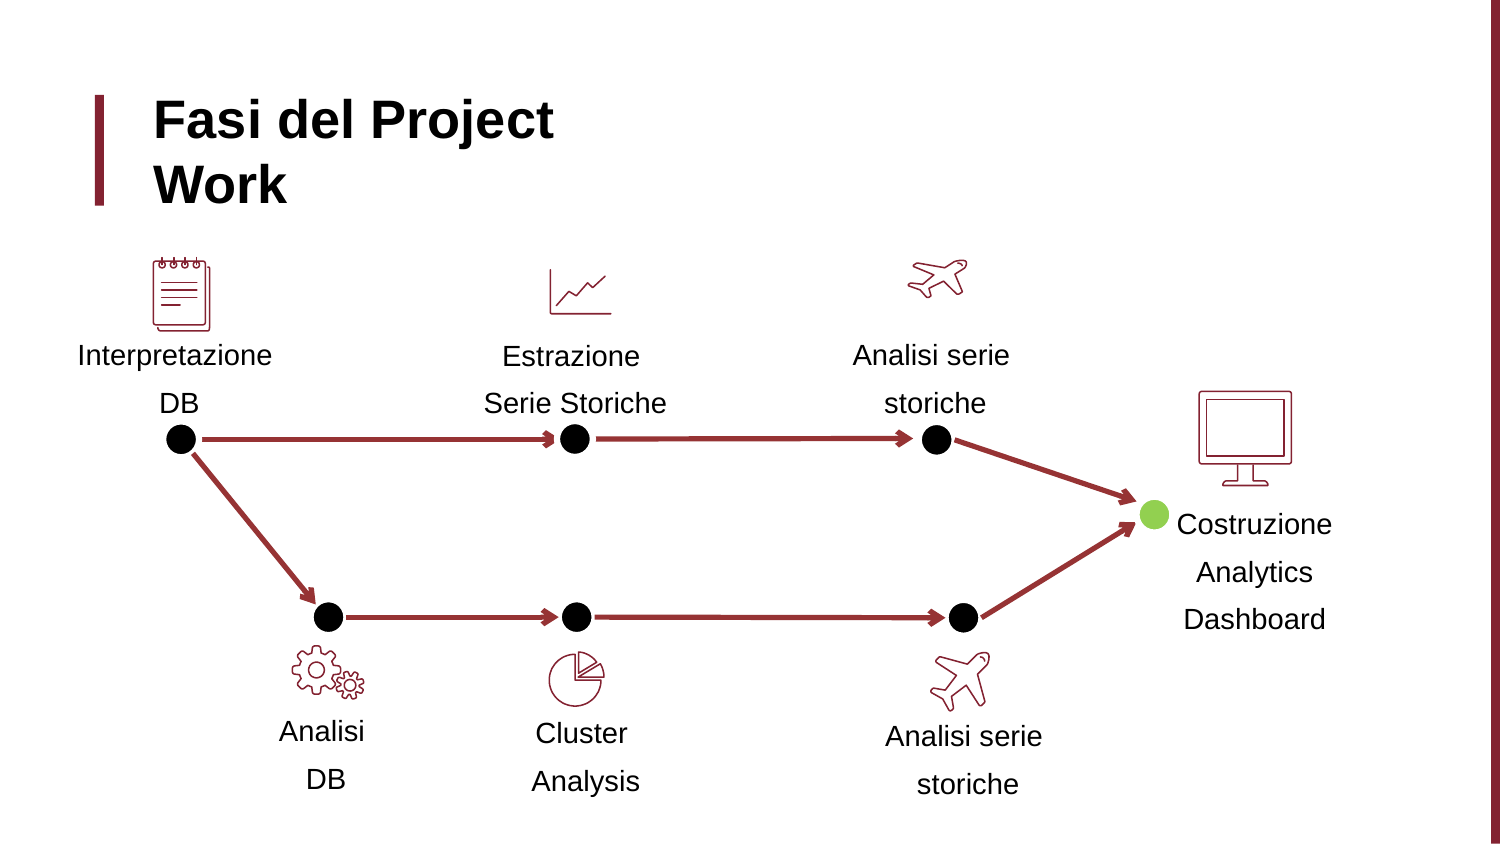

# Fasi del Project Work

Analisi serie
 storiche

Interpretazione
DB
Estrazione
Serie Storiche

Costruzione
 Analytics
Dashboard

Analisi
DB
Cluster
Analysis
Analisi serie
 storiche